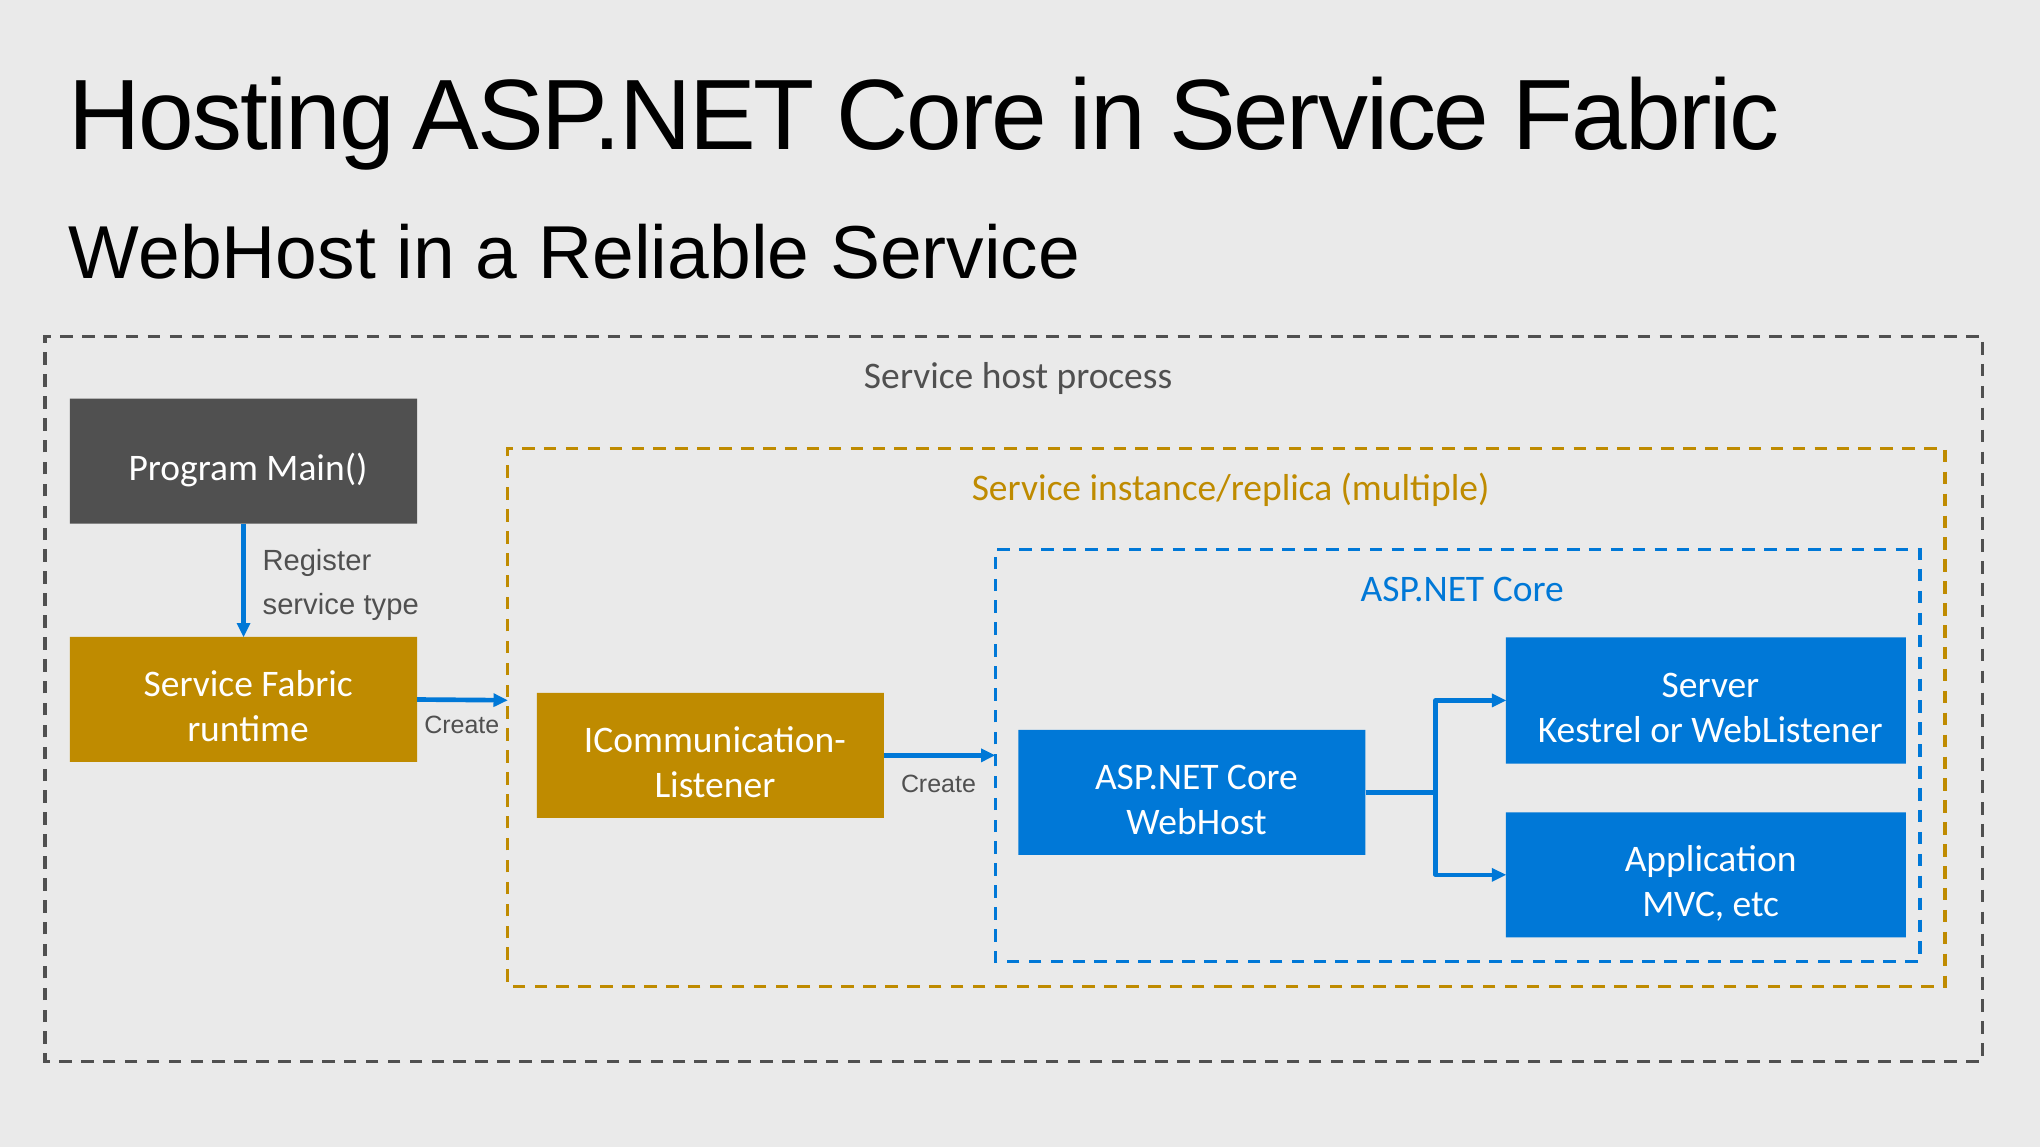

# Hosting ASP.NET Core in Service Fabric
WebHost in a Reliable Service
Service host process
Program Main()
Service instance/replica (multiple)
Register
service type
ASP.NET Core
Service Fabric runtime
Server
Kestrel or WebListener
ICommunication-Listener
Create

ASP.NET Core WebHost

Create
Application
MVC, etc